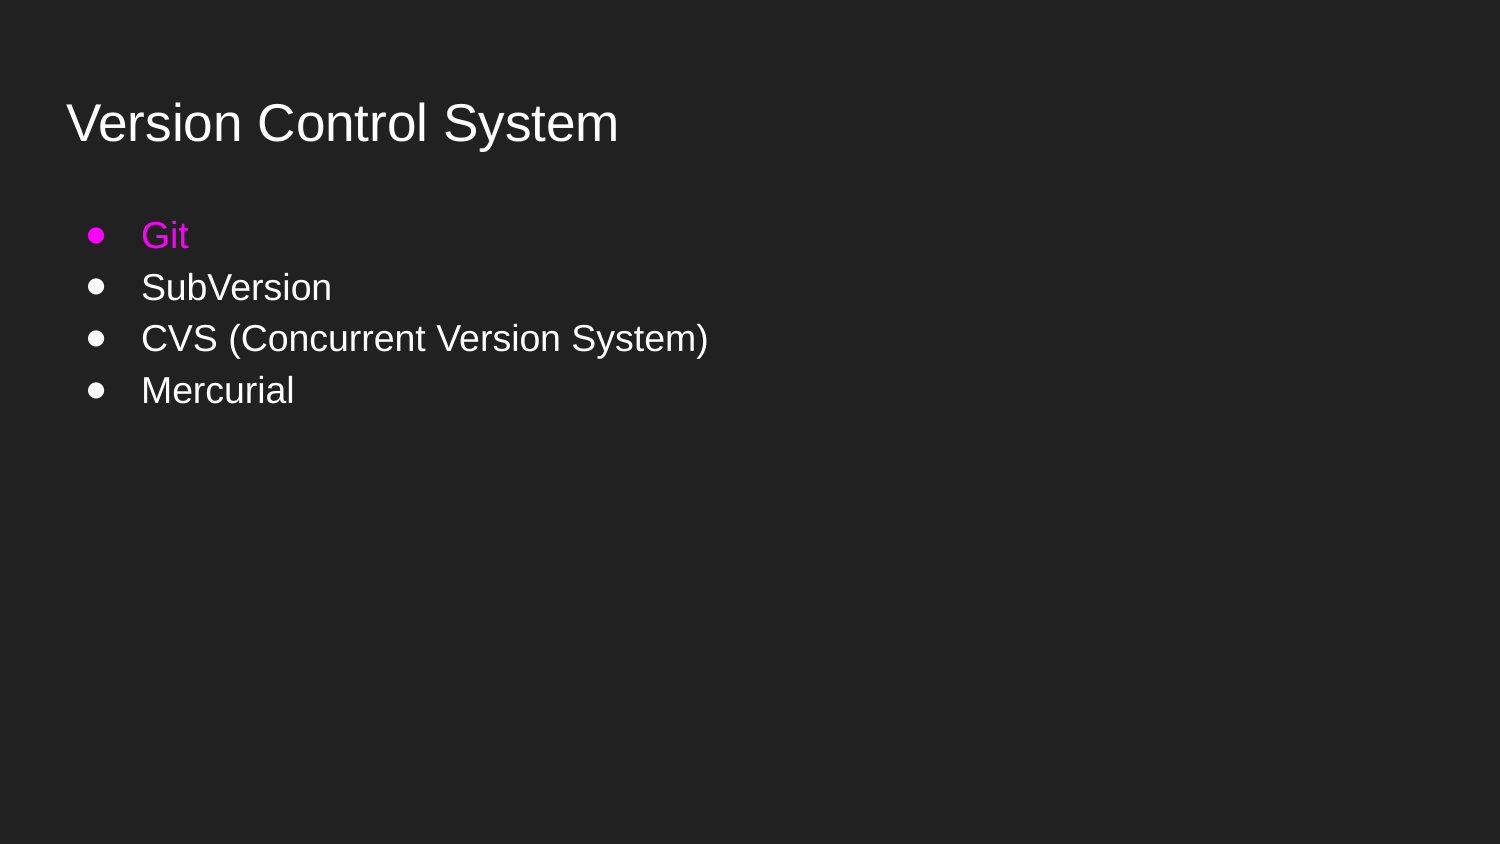

# Version Control System
Git
SubVersion
CVS (Concurrent Version System)
Mercurial